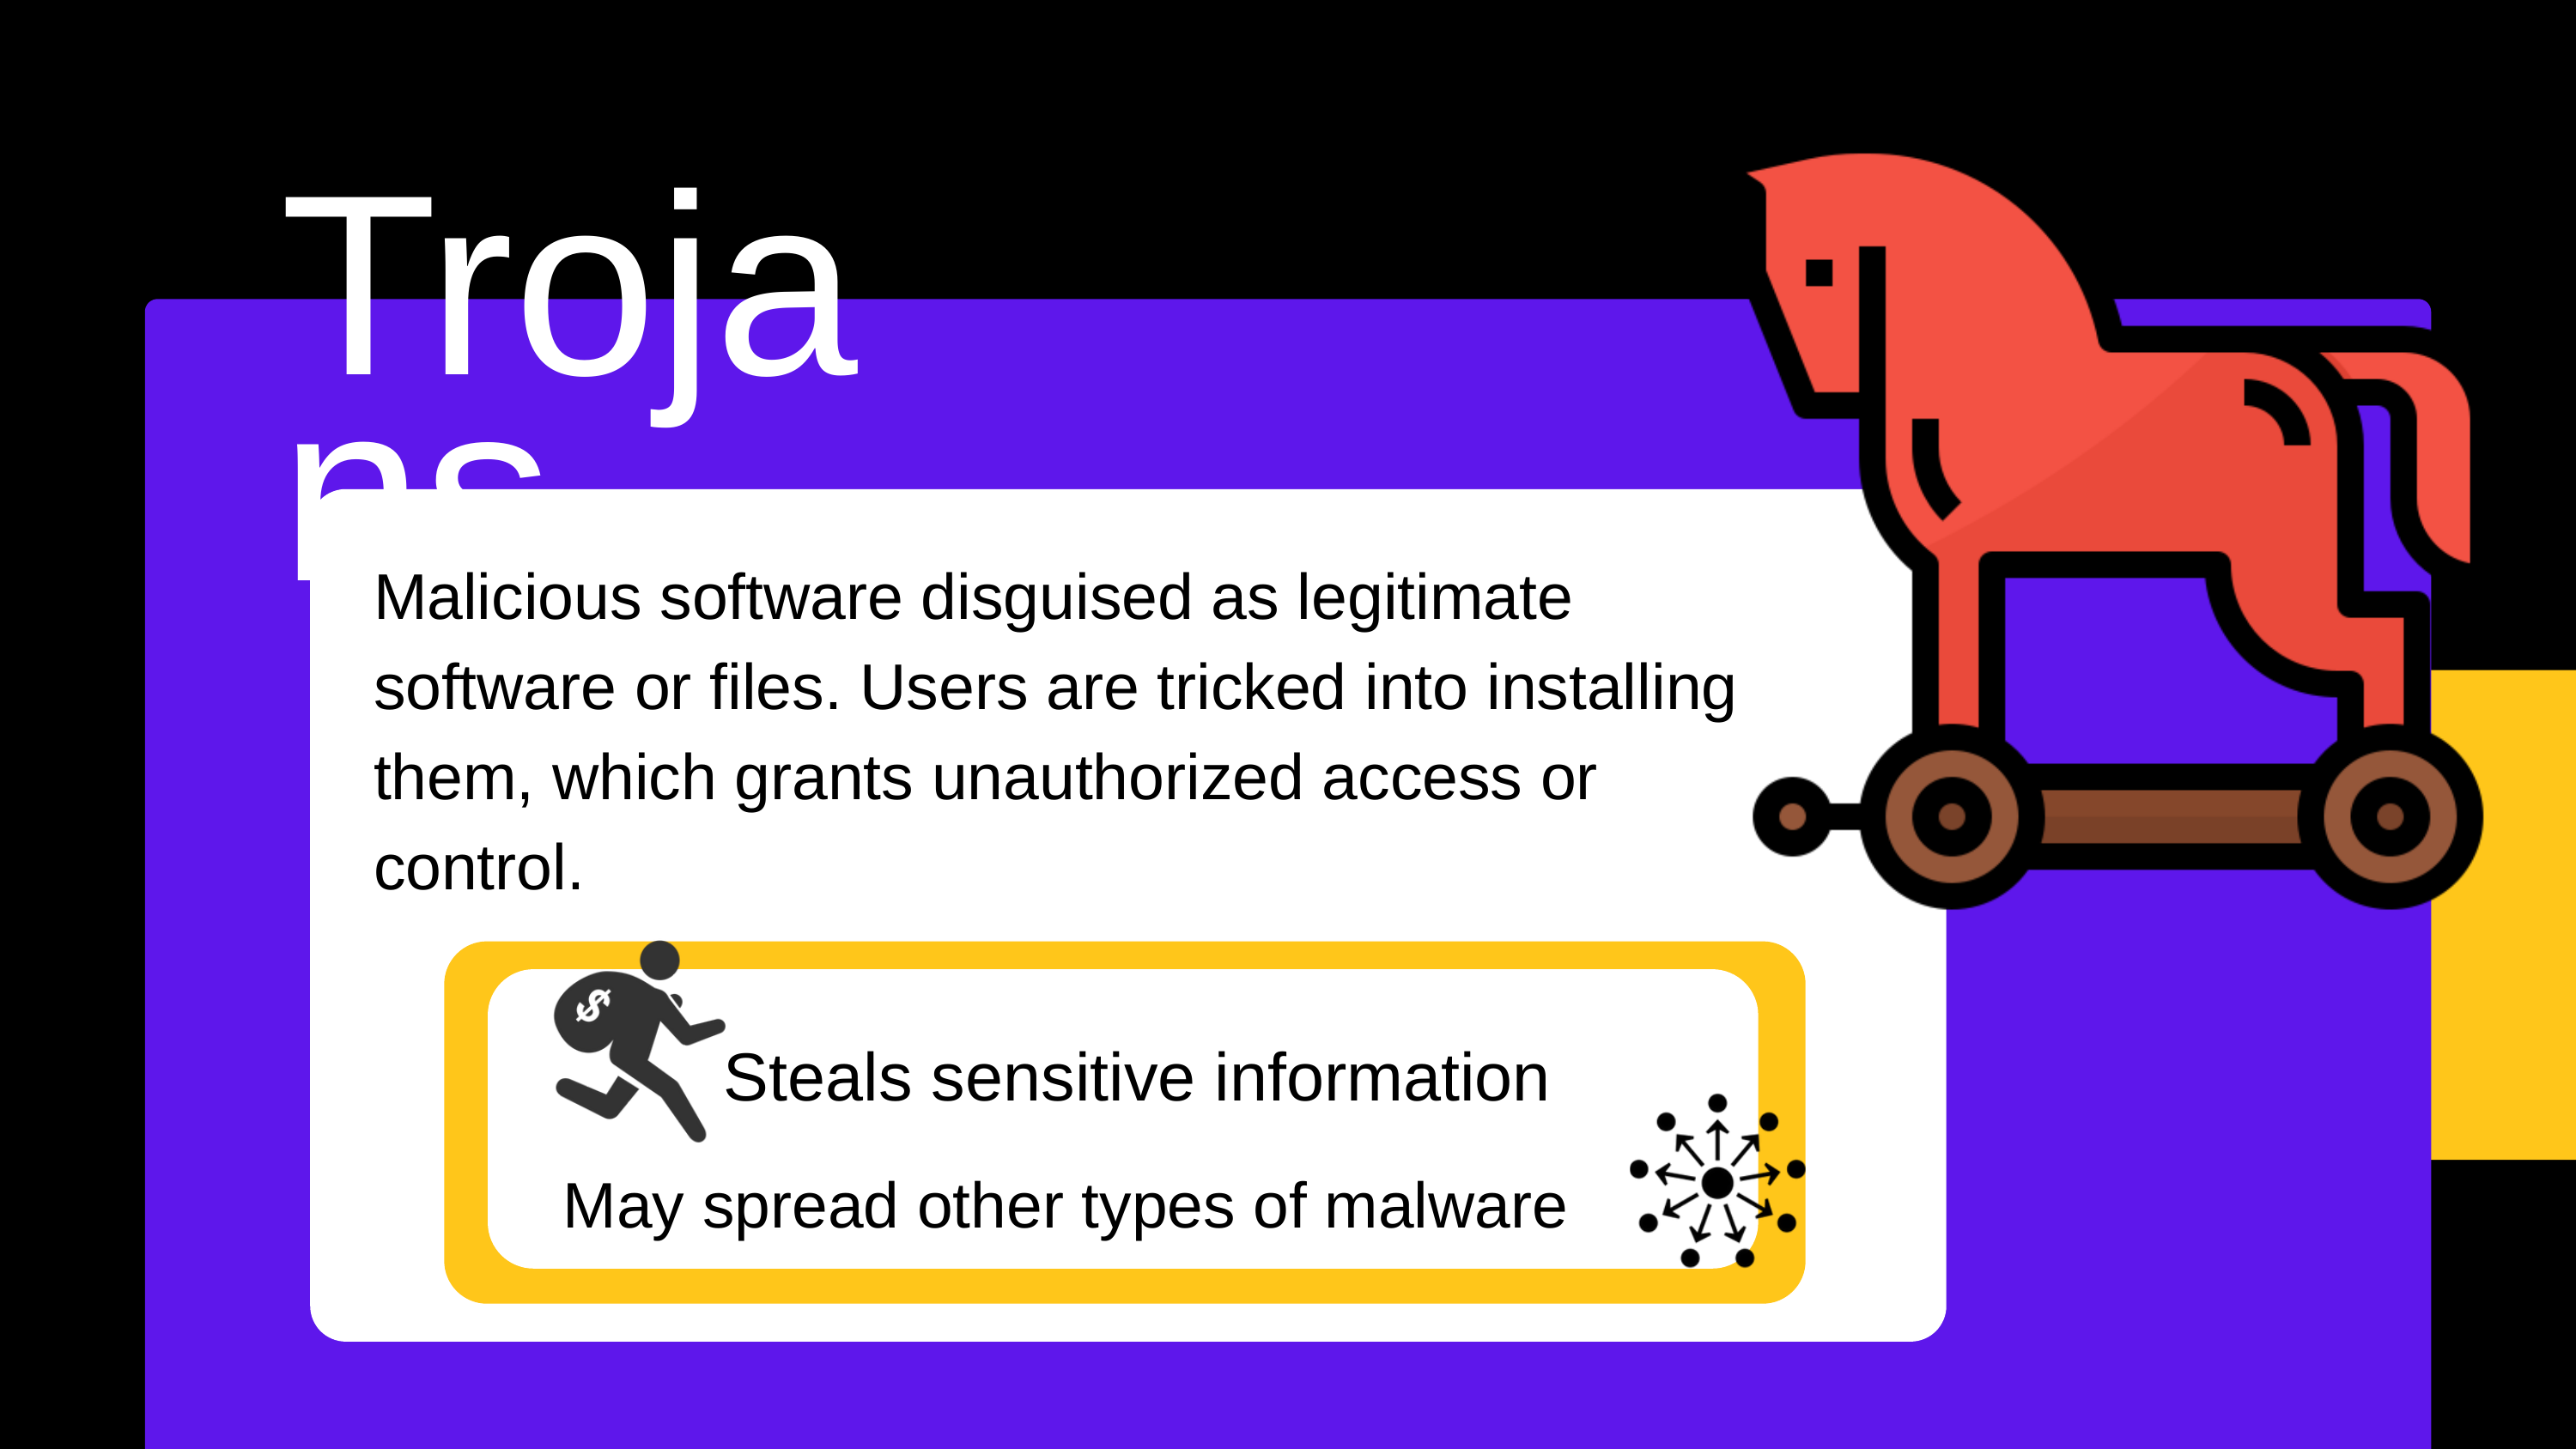

Trojans

Malicious software disguised as legitimate software or files. Users are tricked into installing them, which grants unauthorized access or control.

Steals sensitive information

May spread other types of malware